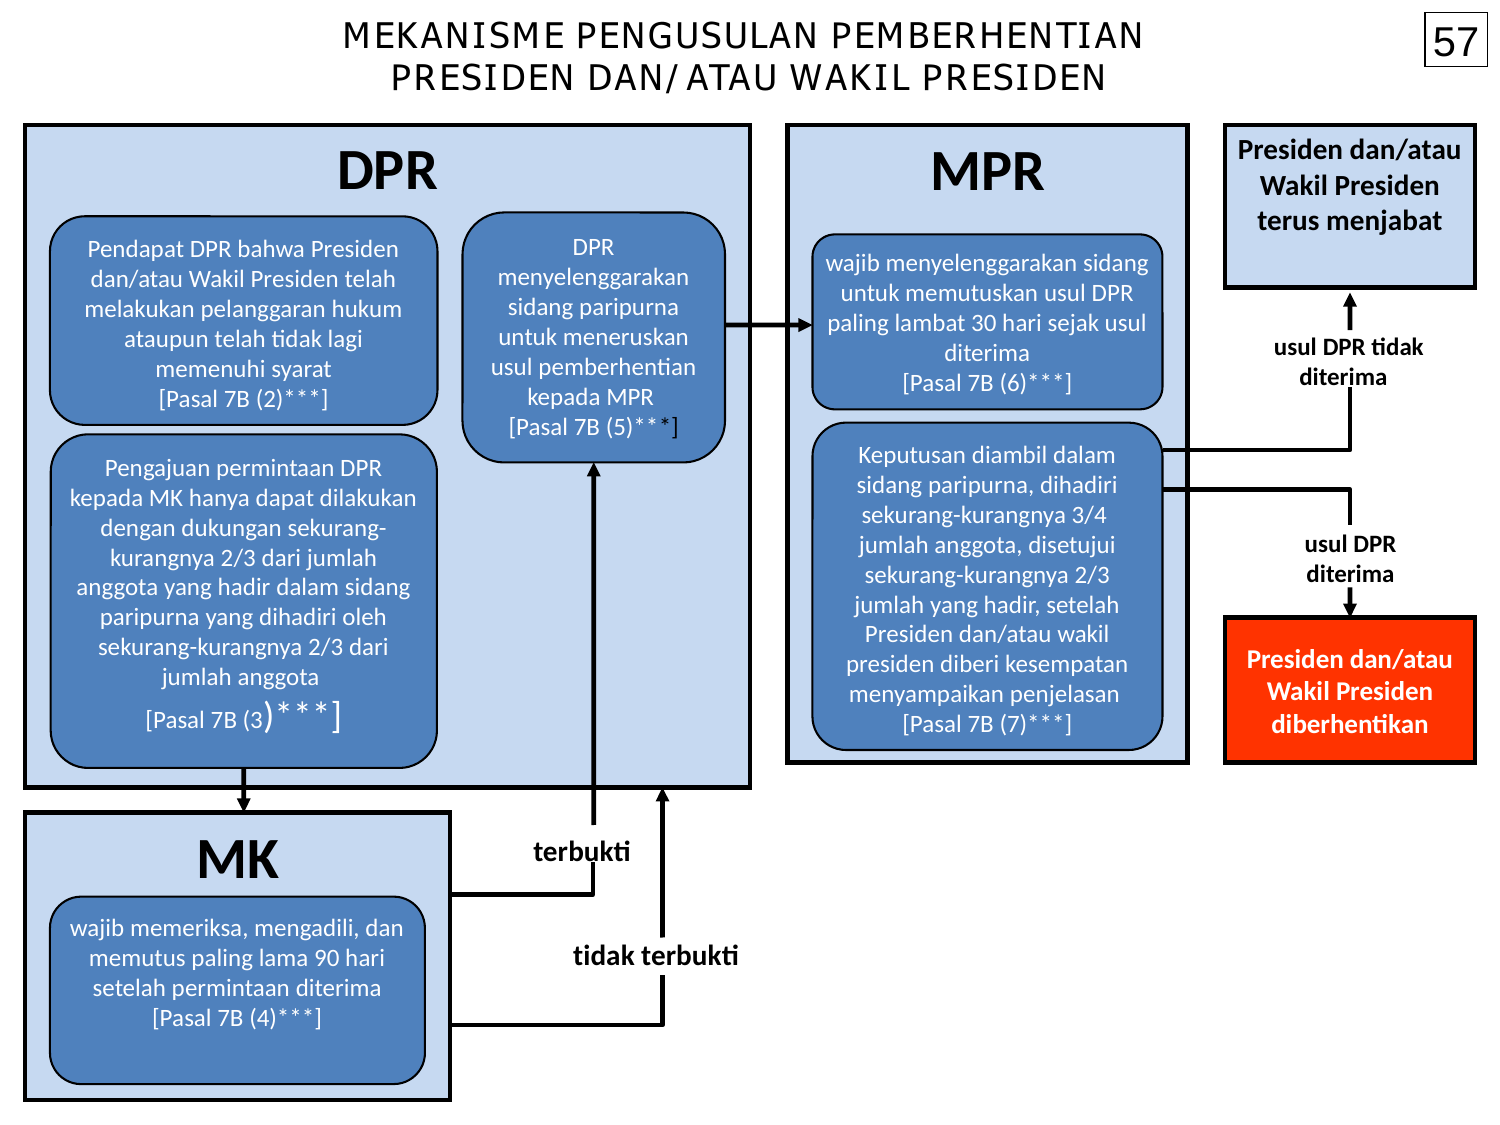

MEKANISME PENGUSULAN PEMBERHENTIAN
PRESIDEN DAN/ATAU WAKIL PRESIDEN

57
DPR
MPR
Presiden dan/atau Wakil Presiden terus menjabat
DPR menyelenggarakan sidang paripurna untuk meneruskan usul pemberhentian kepada MPR
[Pasal 7B (5)***]
Pendapat DPR bahwa Presiden dan/atau Wakil Presiden telah melakukan pelanggaran hukum ataupun telah tidak lagi memenuhi syarat
[Pasal 7B (2)***]
wajib menyelenggarakan sidang untuk memutuskan usul DPR paling lambat 30 hari sejak usul diterima
[Pasal 7B (6)***]

usul DPR tidak diterima

Keputusan diambil dalam sidang paripurna, dihadiri sekurang-kurangnya 3/4  jumlah anggota, disetujui sekurang-kurangnya 2/3 jumlah yang hadir, setelah Presiden dan/atau wakil presiden diberi kesempatan menyampaikan penjelasan
[Pasal 7B (7)***]
Pengajuan permintaan DPR kepada MK hanya dapat dilakukan dengan dukungan sekurang-kurangnya 2/3 dari jumlah anggota yang hadir dalam sidang paripurna yang dihadiri oleh sekurang-kurangnya 2/3 dari jumlah anggota
[Pasal 7B (3)***]

usul DPR
diterima

Presiden dan/atau Wakil Presiden diberhentikan

MK
terbukti

wajib memeriksa, mengadili, dan memutus paling lama 90 hari setelah permintaan diterima
[Pasal 7B (4)***]
tidak terbukti